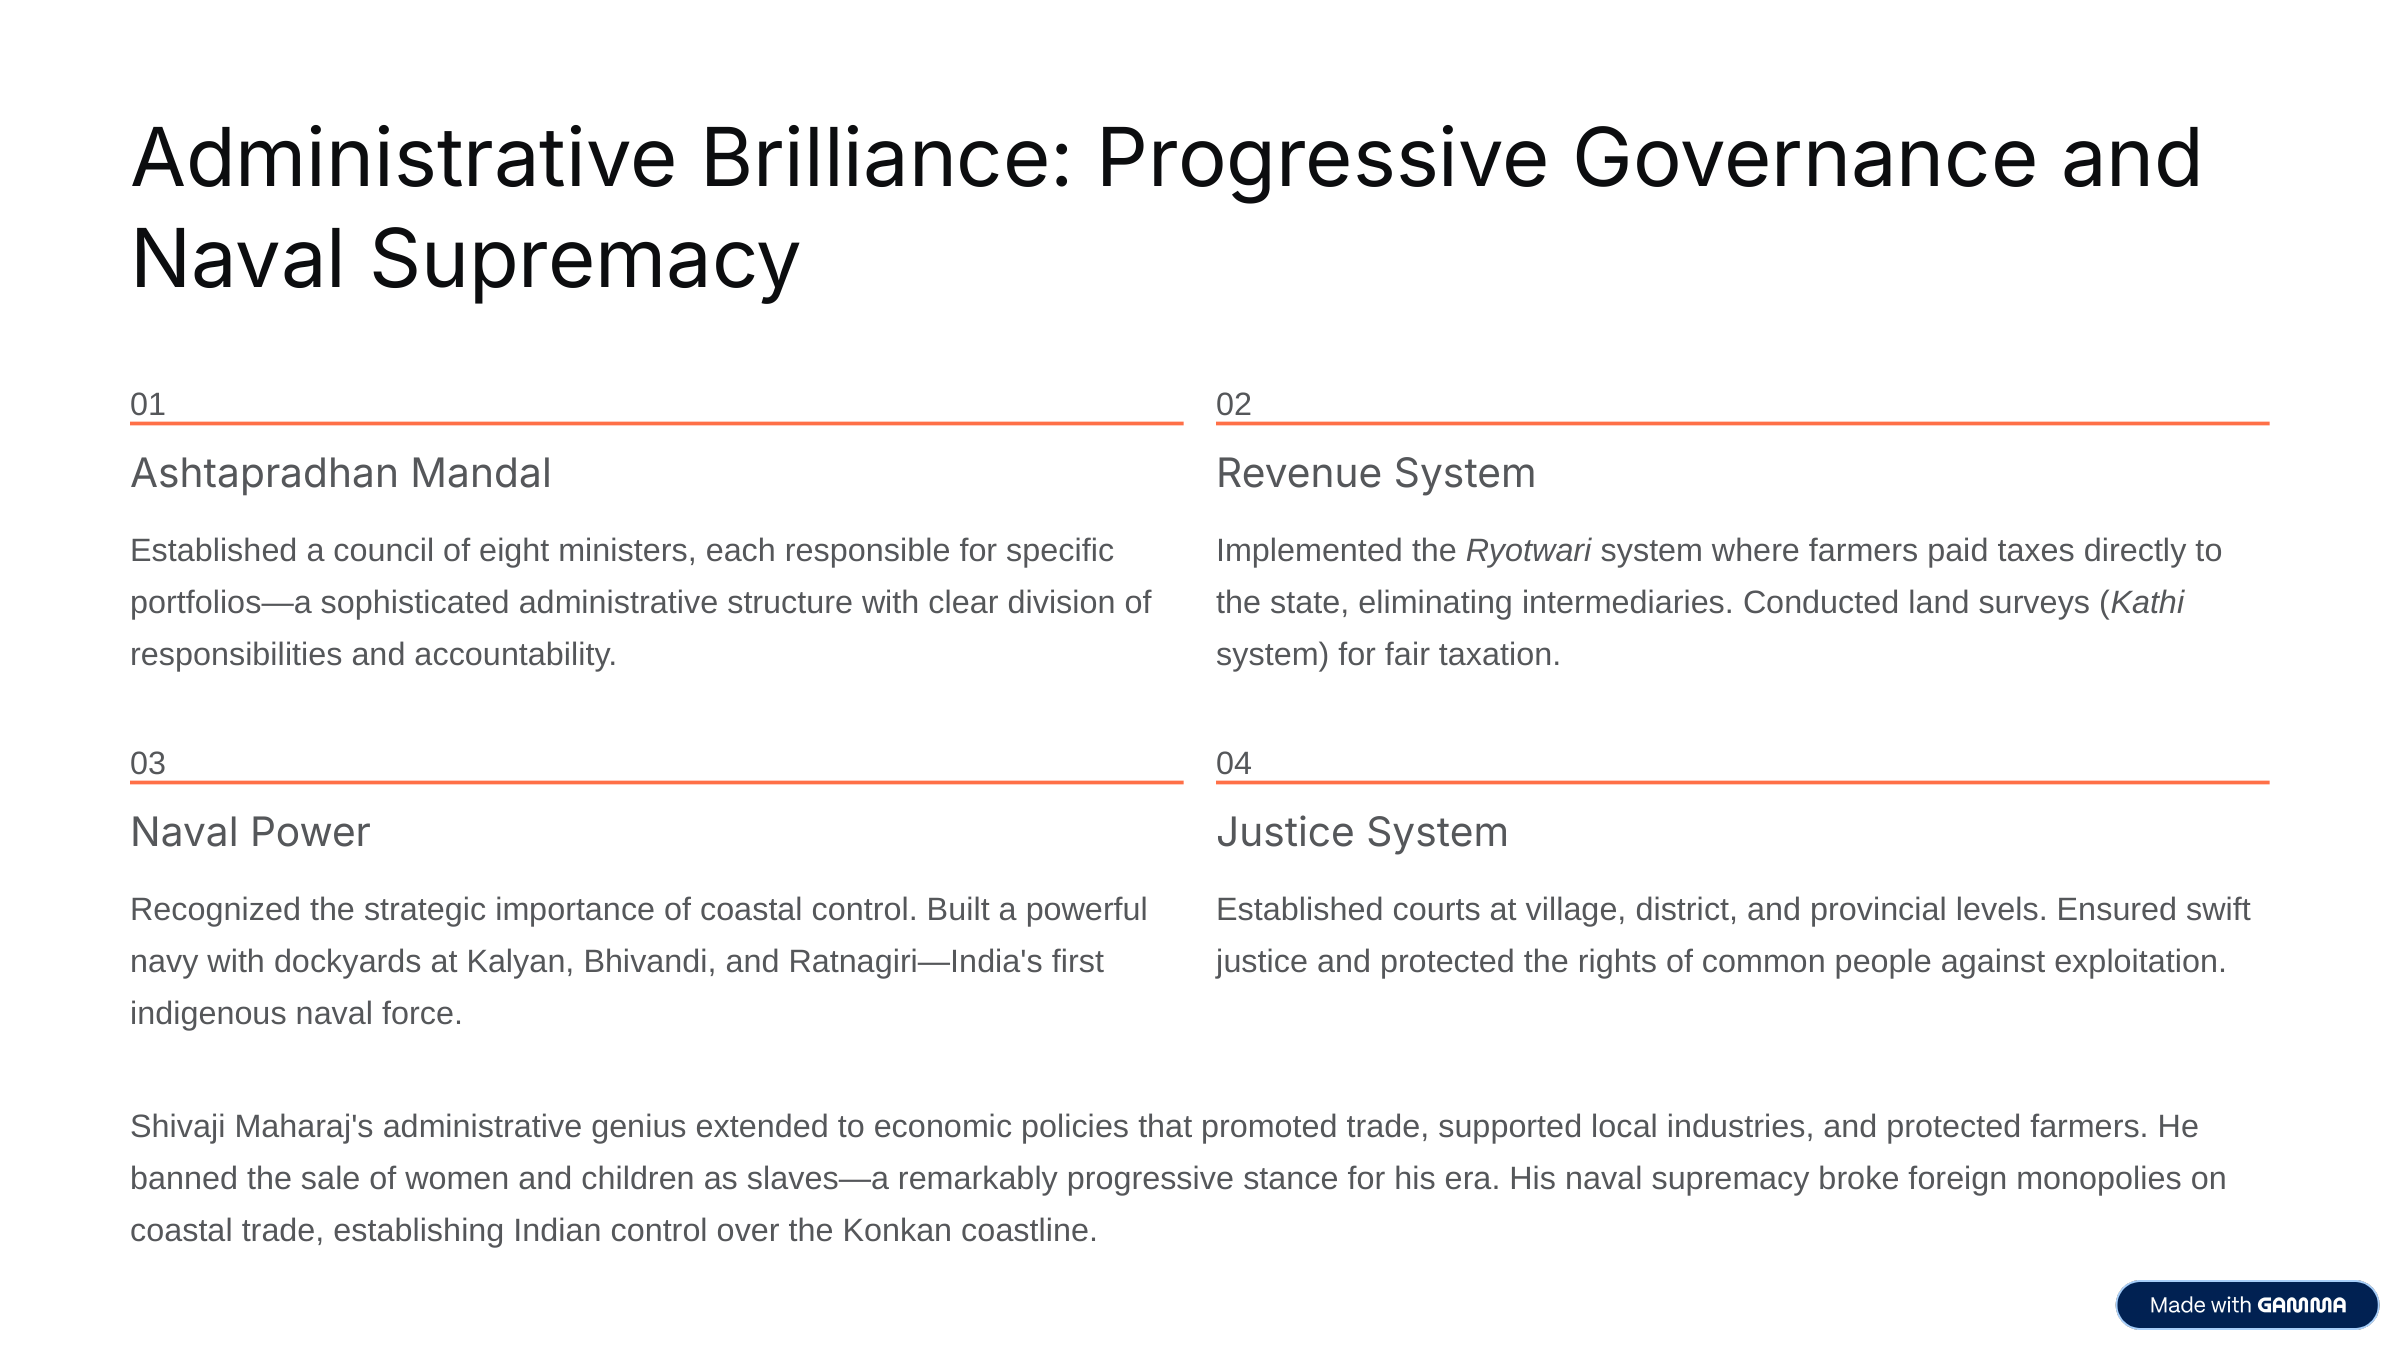

Administrative Brilliance: Progressive Governance and Naval Supremacy
01
02

Ashtapradhan Mandal
Revenue System
Established a council of eight ministers, each responsible for specific portfolios—a sophisticated administrative structure with clear division of responsibilities and accountability.
Implemented the Ryotwari system where farmers paid taxes directly to the state, eliminating intermediaries. Conducted land surveys (Kathi system) for fair taxation.
03
04

Naval Power
Justice System
Recognized the strategic importance of coastal control. Built a powerful navy with dockyards at Kalyan, Bhivandi, and Ratnagiri—India's first indigenous naval force.
Established courts at village, district, and provincial levels. Ensured swift justice and protected the rights of common people against exploitation.
Shivaji Maharaj's administrative genius extended to economic policies that promoted trade, supported local industries, and protected farmers. He banned the sale of women and children as slaves—a remarkably progressive stance for his era. His naval supremacy broke foreign monopolies on coastal trade, establishing Indian control over the Konkan coastline.